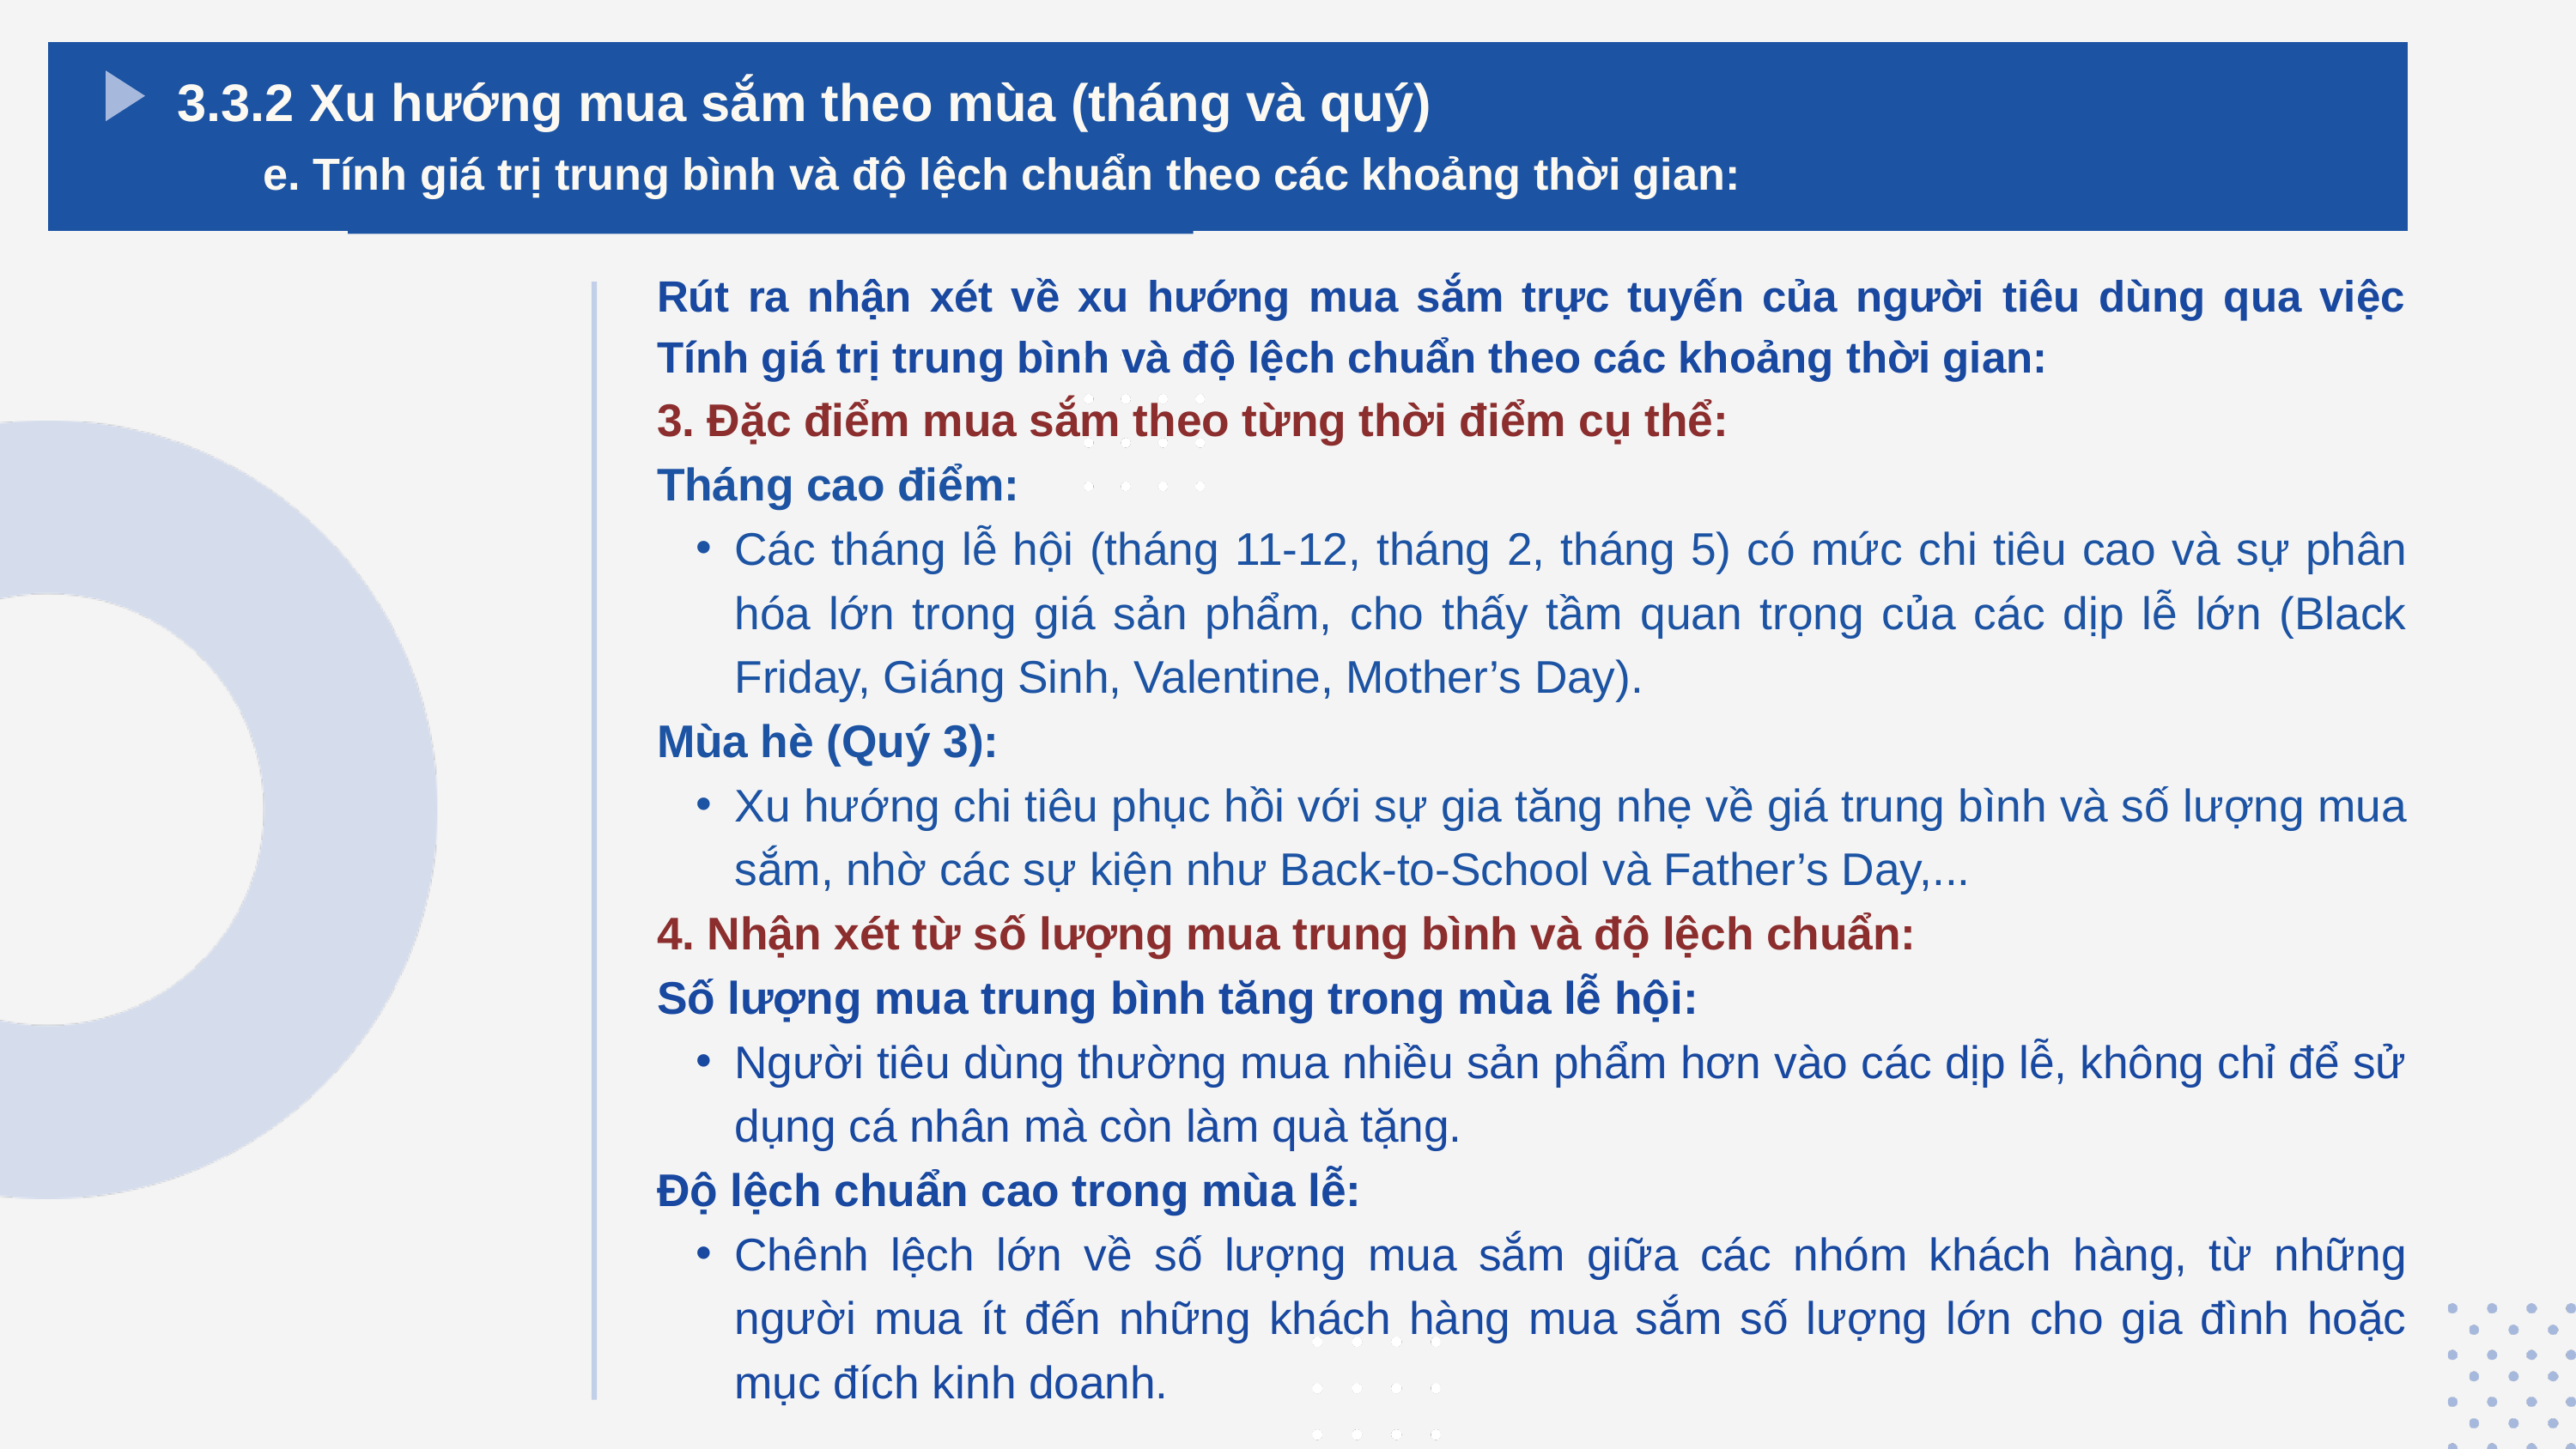

3.3.2 Xu hướng mua sắm theo mùa (tháng và quý)

e. Tính giá trị trung bình và độ lệch chuẩn theo các khoảng thời gian:

Rút ra nhận xét về xu hướng mua sắm trực tuyến của người tiêu dùng qua việc Tính giá trị trung bình và độ lệch chuẩn theo các khoảng thời gian:
3. Đặc điểm mua sắm theo từng thời điểm cụ thể:
Tháng cao điểm:
Các tháng lễ hội (tháng 11-12, tháng 2, tháng 5) có mức chi tiêu cao và sự phân hóa lớn trong giá sản phẩm, cho thấy tầm quan trọng của các dịp lễ lớn (Black Friday, Giáng Sinh, Valentine, Mother’s Day).
Mùa hè (Quý 3):
Xu hướng chi tiêu phục hồi với sự gia tăng nhẹ về giá trung bình và số lượng mua sắm, nhờ các sự kiện như Back-to-School và Father’s Day,...
4. Nhận xét từ số lượng mua trung bình và độ lệch chuẩn:
Số lượng mua trung bình tăng trong mùa lễ hội:
Người tiêu dùng thường mua nhiều sản phẩm hơn vào các dịp lễ, không chỉ để sử dụng cá nhân mà còn làm quà tặng.
Độ lệch chuẩn cao trong mùa lễ:
Chênh lệch lớn về số lượng mua sắm giữa các nhóm khách hàng, từ những người mua ít đến những khách hàng mua sắm số lượng lớn cho gia đình hoặc mục đích kinh doanh.